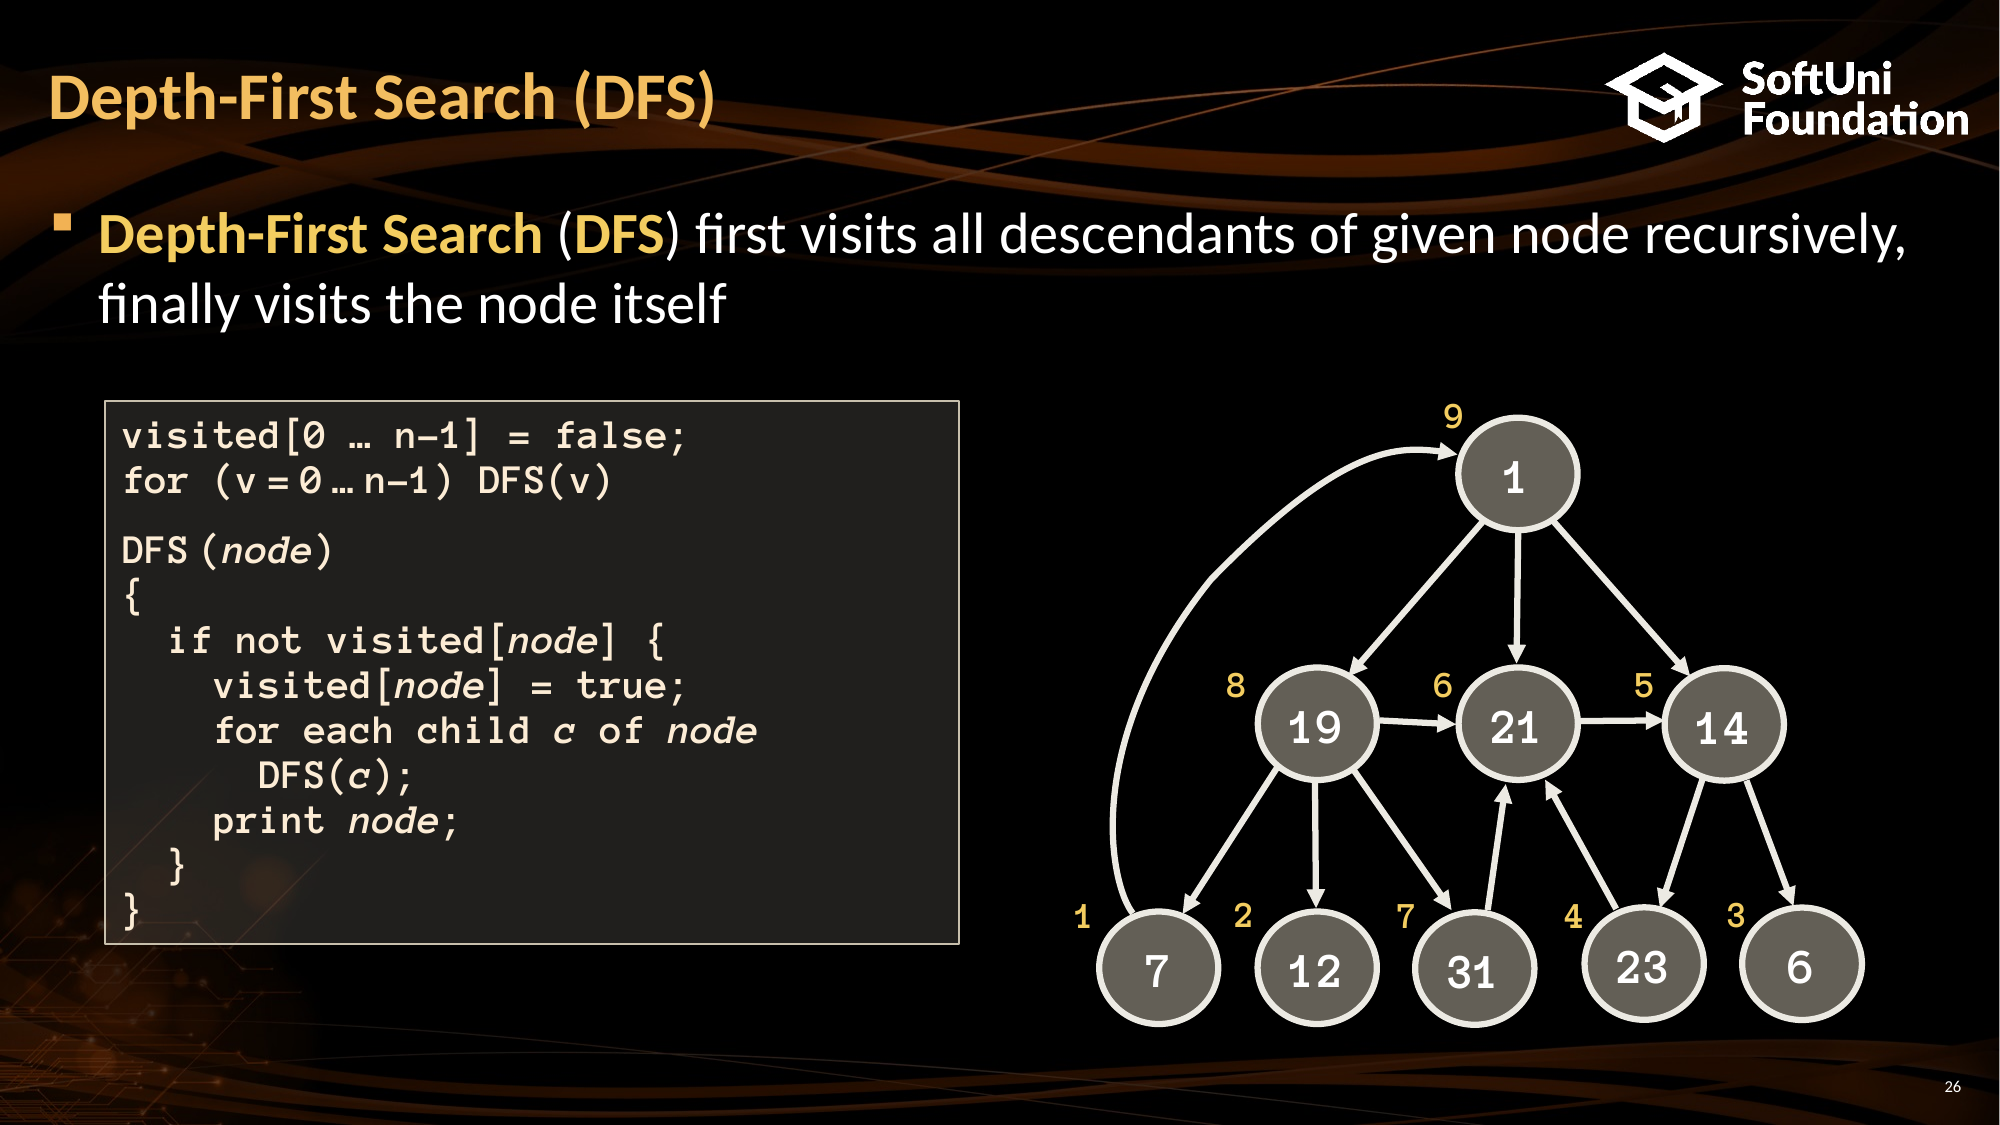

Depth-First Search (DFS)
Depth-First Search (DFS) first visits all descendants of given node recursively, finally visits the node itself
9
1

8
6
5
21
19
14

3
2
7
4
1
23
6
12
7
31
visited[0 … n-1] = false;
for (v = 0 … n-1) DFS(v)
DFS (node)
{
  if not visited[node] {
    visited[node] = true;
    for each child c of node
      DFS(c);
    print node;
  }
}
26